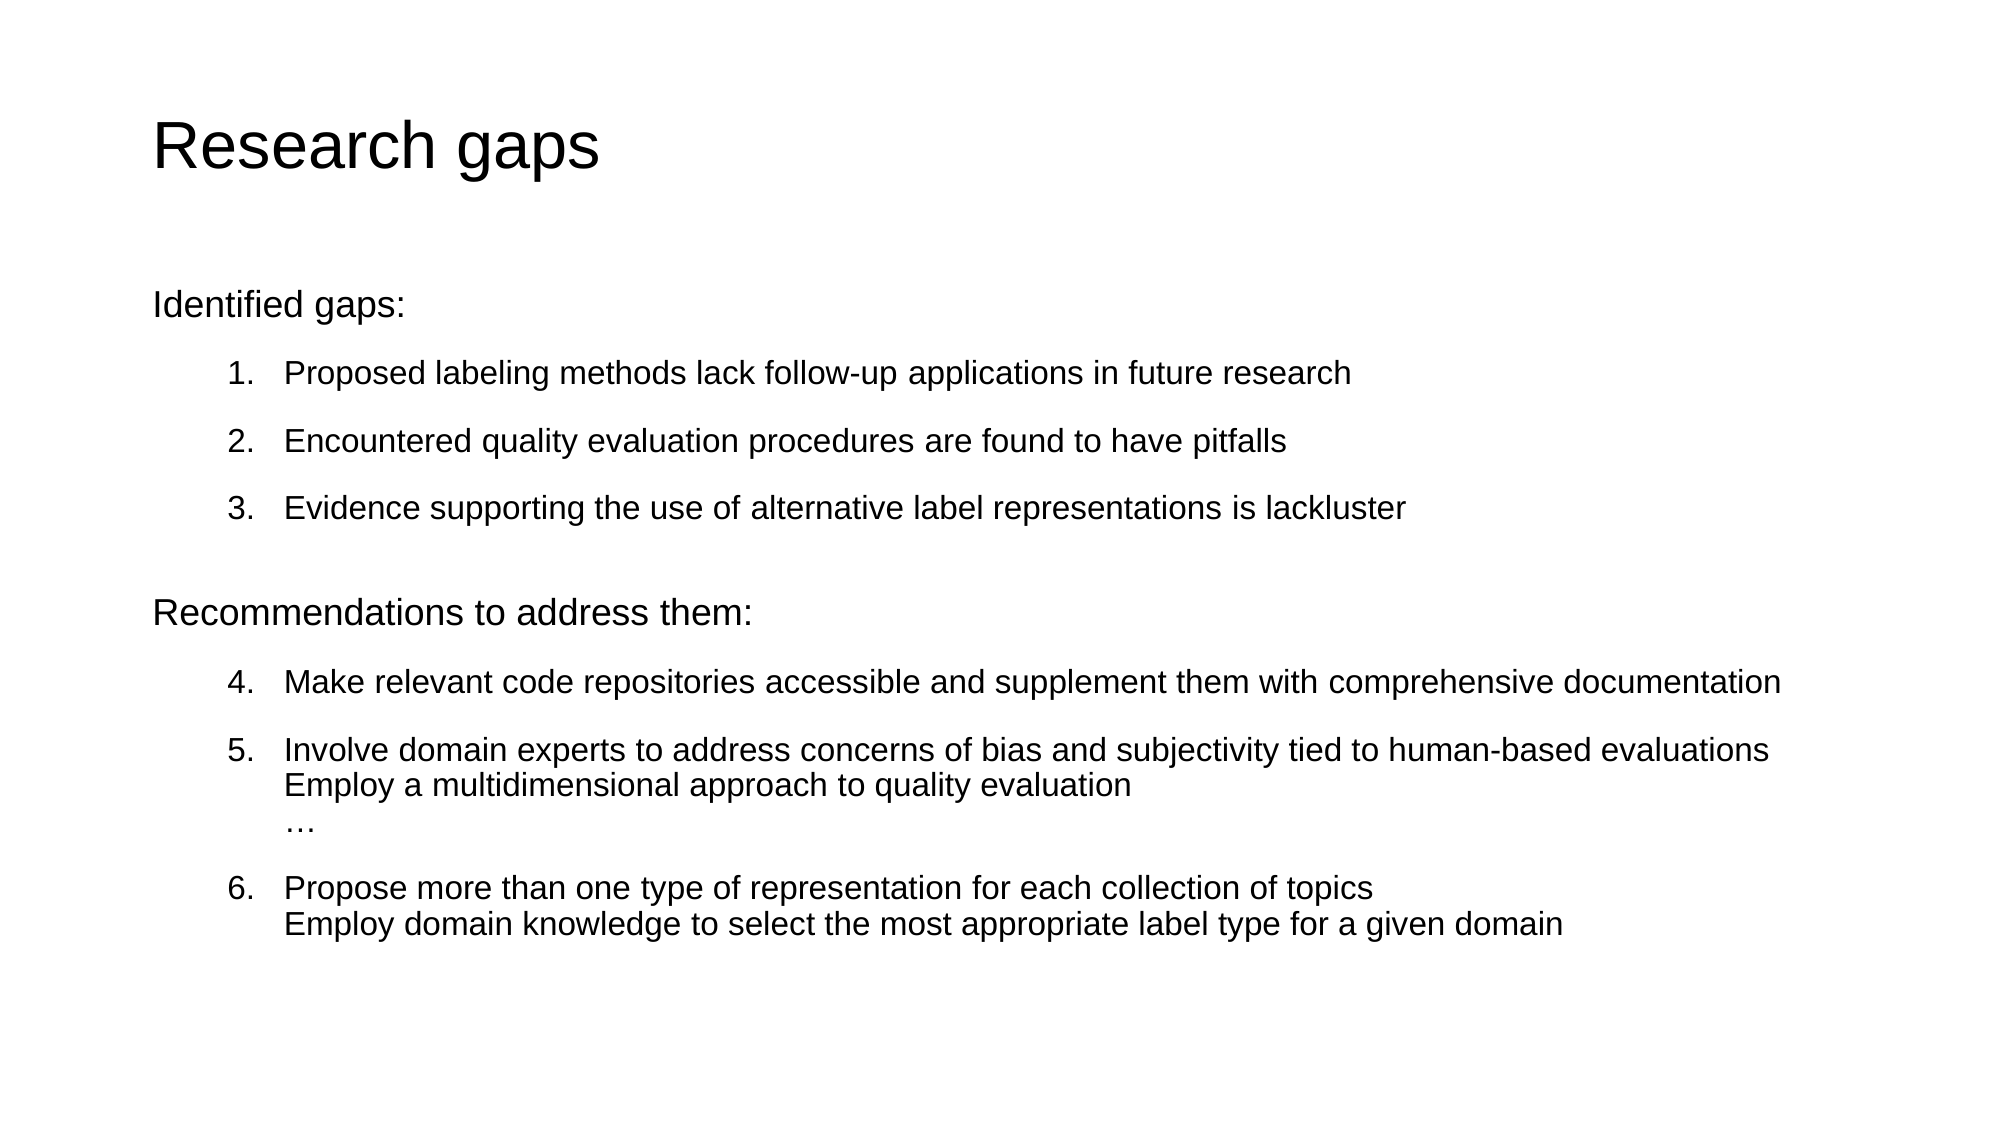

# Research gaps
Identified gaps:
Proposed labeling methods lack follow-up applications in future research
Encountered quality evaluation procedures are found to have pitfalls
Evidence supporting the use of alternative label representations is lackluster

Recommendations to address them:
Make relevant code repositories accessible and supplement them with comprehensive documentation
Involve domain experts to address concerns of bias and subjectivity tied to human-based evaluations
Employ a multidimensional approach to quality evaluation
…
Propose more than one type of representation for each collection of topics
Employ domain knowledge to select the most appropriate label type for a given domain